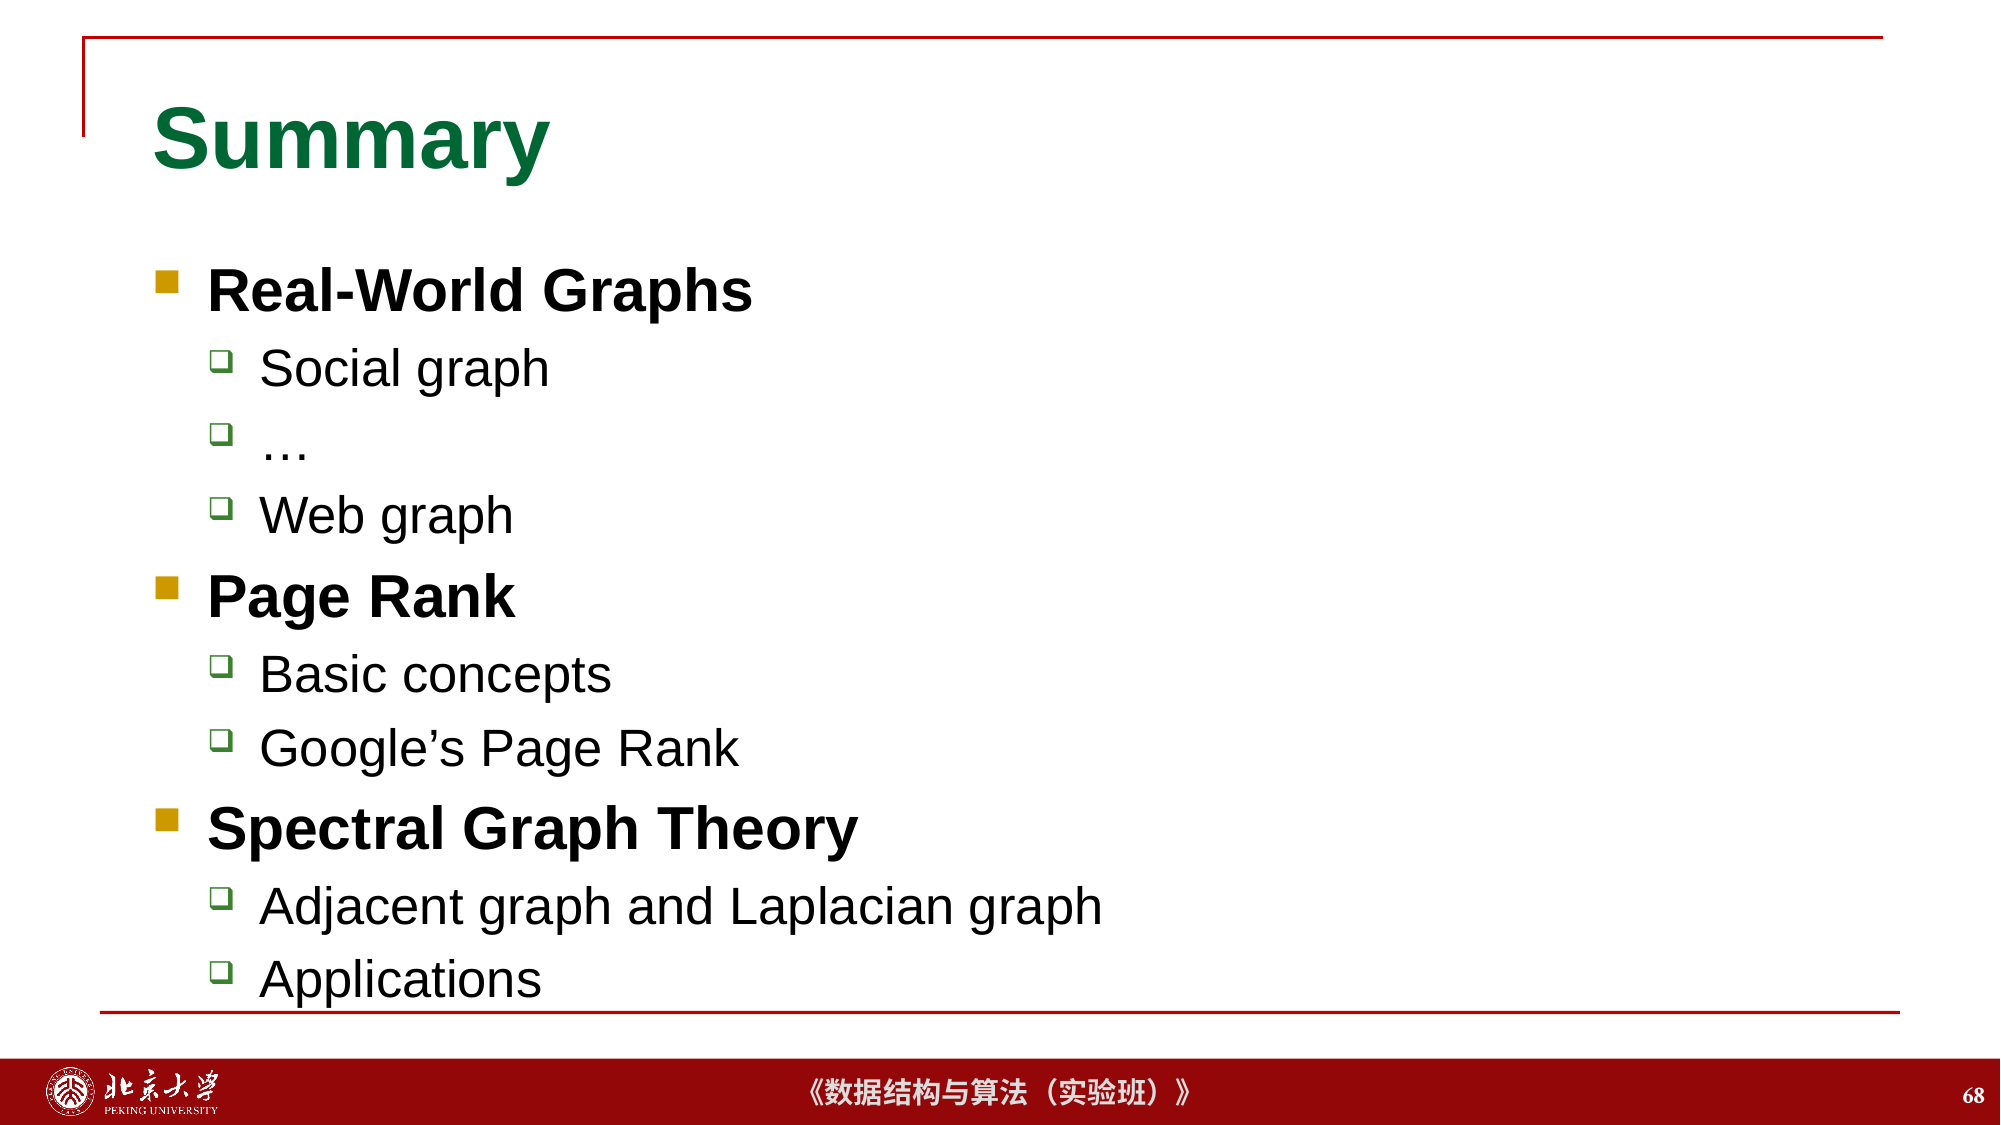

# Summary
Real-World Graphs
Social graph
…
Web graph
Page Rank
Basic concepts
Google’s Page Rank
Spectral Graph Theory
Adjacent graph and Laplacian graph
Applications

68